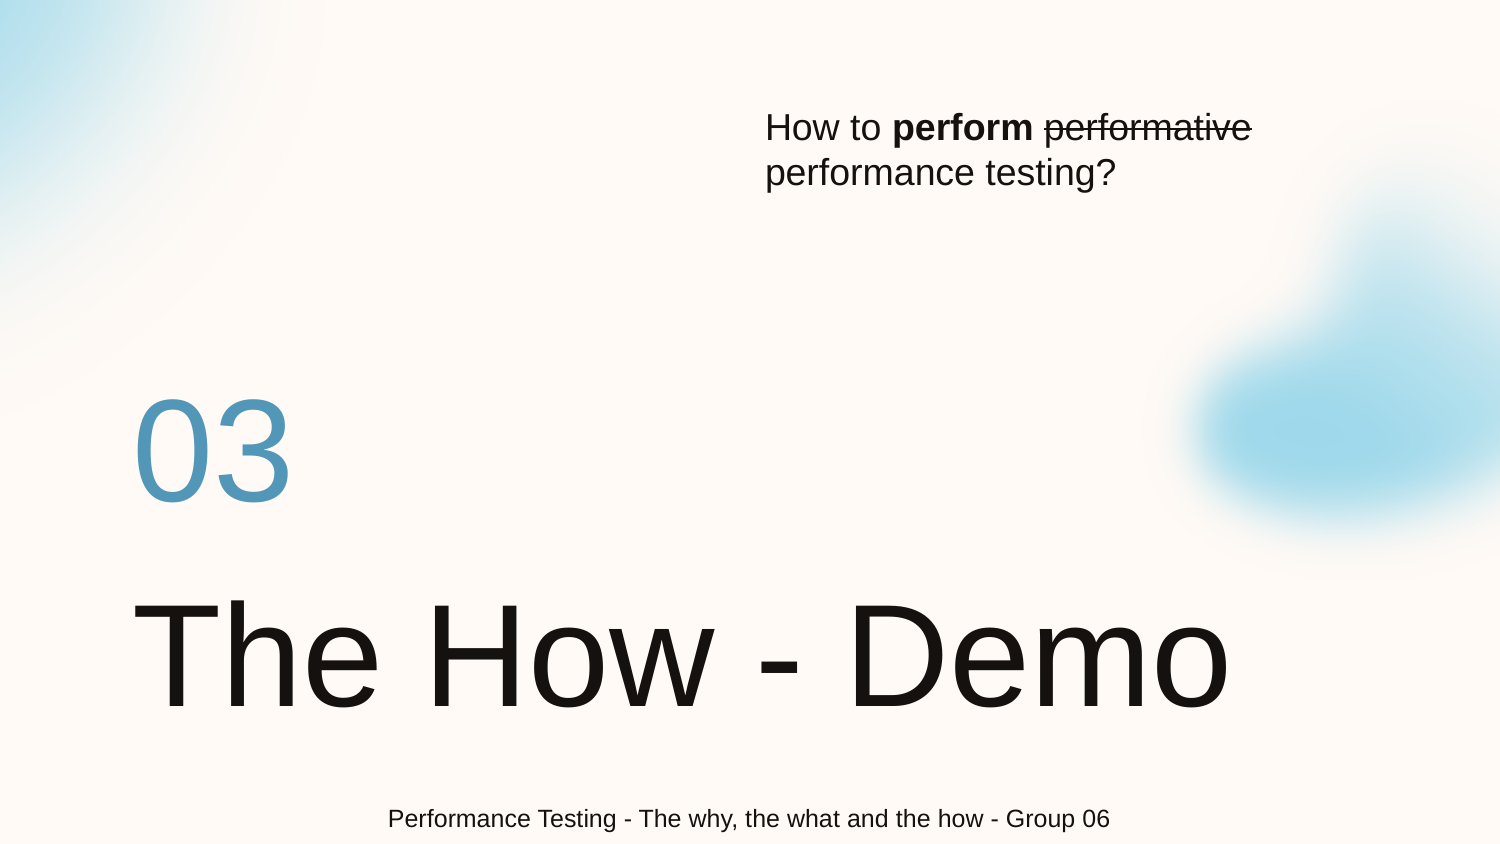

How to perform performative performance testing?
03
# The How - Demo